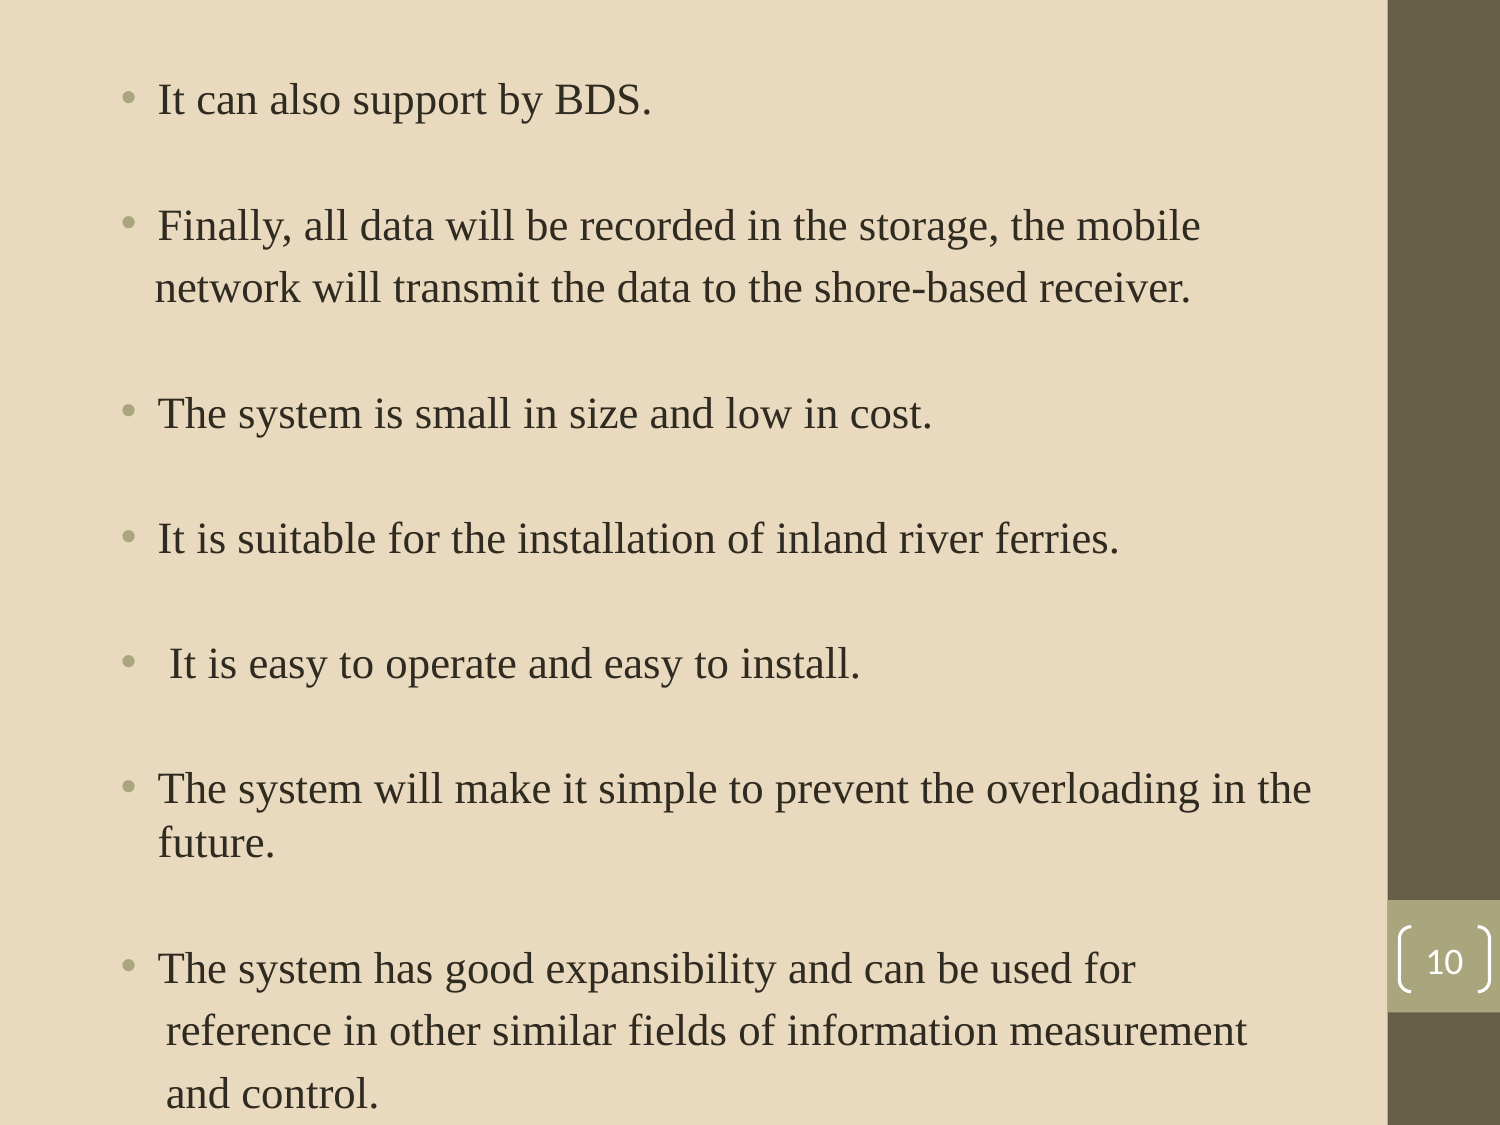

It can also support by BDS.

Finally, all data will be recorded in the storage, the mobile
   network will transmit the data to the shore-based receiver.

The system is small in size and low in cost.

It is suitable for the installation of inland river ferries.

 It is easy to operate and easy to install.

The system will make it simple to prevent the overloading in the future.

The system has good expansibility and can be used for
    reference in other similar fields of information measurement
    and control.

10